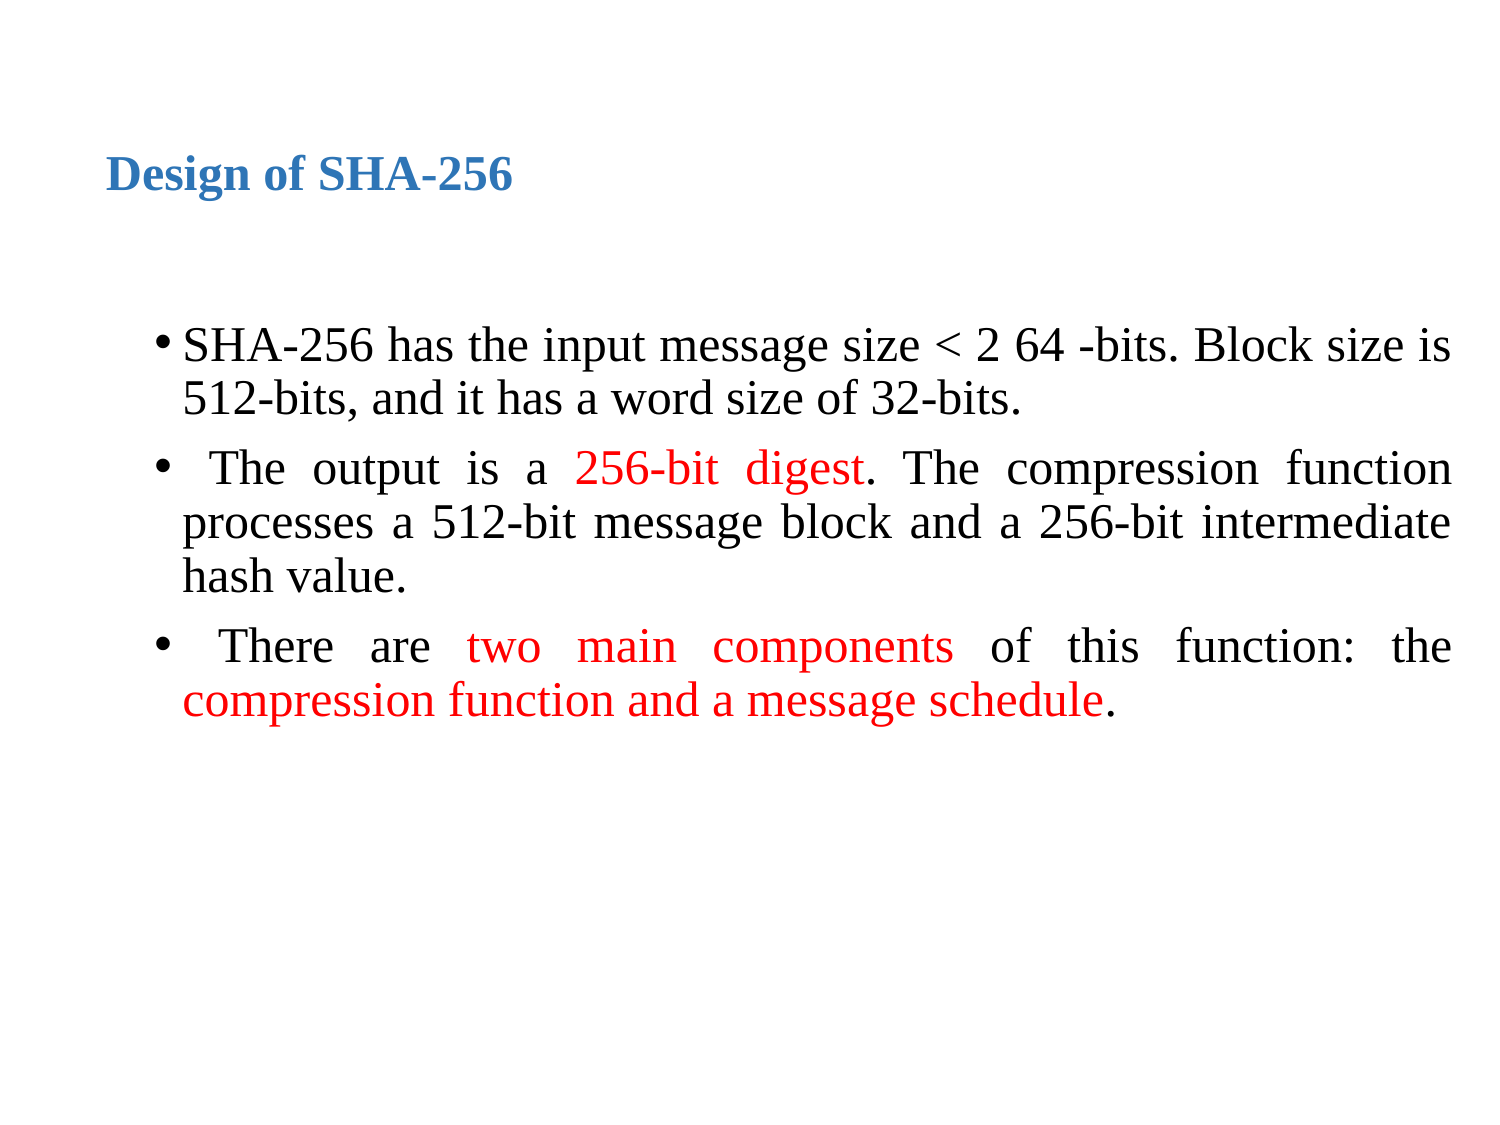

# Design of SHA-256
SHA-256 has the input message size < 2 64 -bits. Block size is 512-bits, and it has a word size of 32-bits.
 The output is a 256-bit digest. The compression function processes a 512-bit message block and a 256-bit intermediate hash value.
 There are two main components of this function: the compression function and a message schedule.